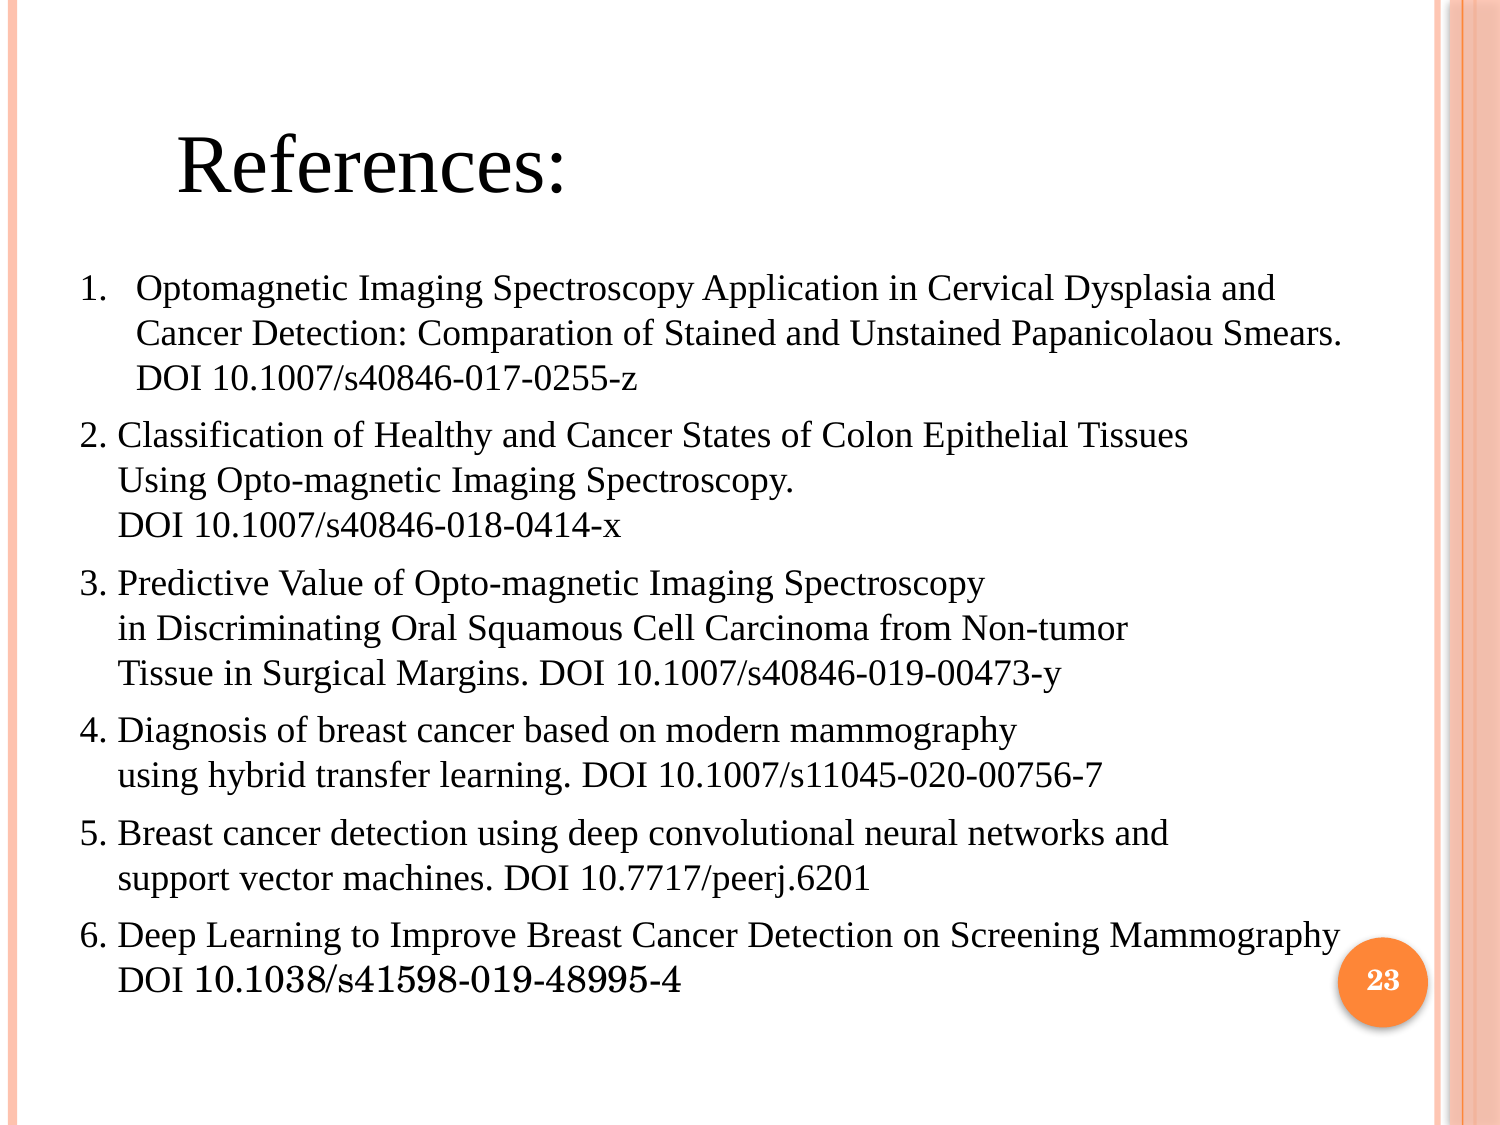

References:
Optomagnetic Imaging Spectroscopy Application in Cervical Dysplasia and Cancer Detection: Comparation of Stained and Unstained Papanicolaou Smears. DOI 10.1007/s40846-017-0255-z
2. Classification of Healthy and Cancer States of Colon Epithelial Tissues
    Using Opto‑magnetic Imaging Spectroscopy.
    DOI 10.1007/s40846-018-0414-x
3. Predictive Value of Opto‑magnetic Imaging Spectroscopy
    in Discriminating Oral Squamous Cell Carcinoma from Non‑tumor
    Tissue in Surgical Margins. DOI 10.1007/s40846-019-00473-y
4. Diagnosis of breast cancer based on modern mammography
    using hybrid transfer learning. DOI 10.1007/s11045-020-00756-7
5. Breast cancer detection using deep convolutional neural networks and
    support vector machines. DOI 10.7717/peerj.6201
6. Deep Learning to Improve Breast Cancer Detection on Screening Mammography
    DOI 10.1038/s41598-019-48995-4
23